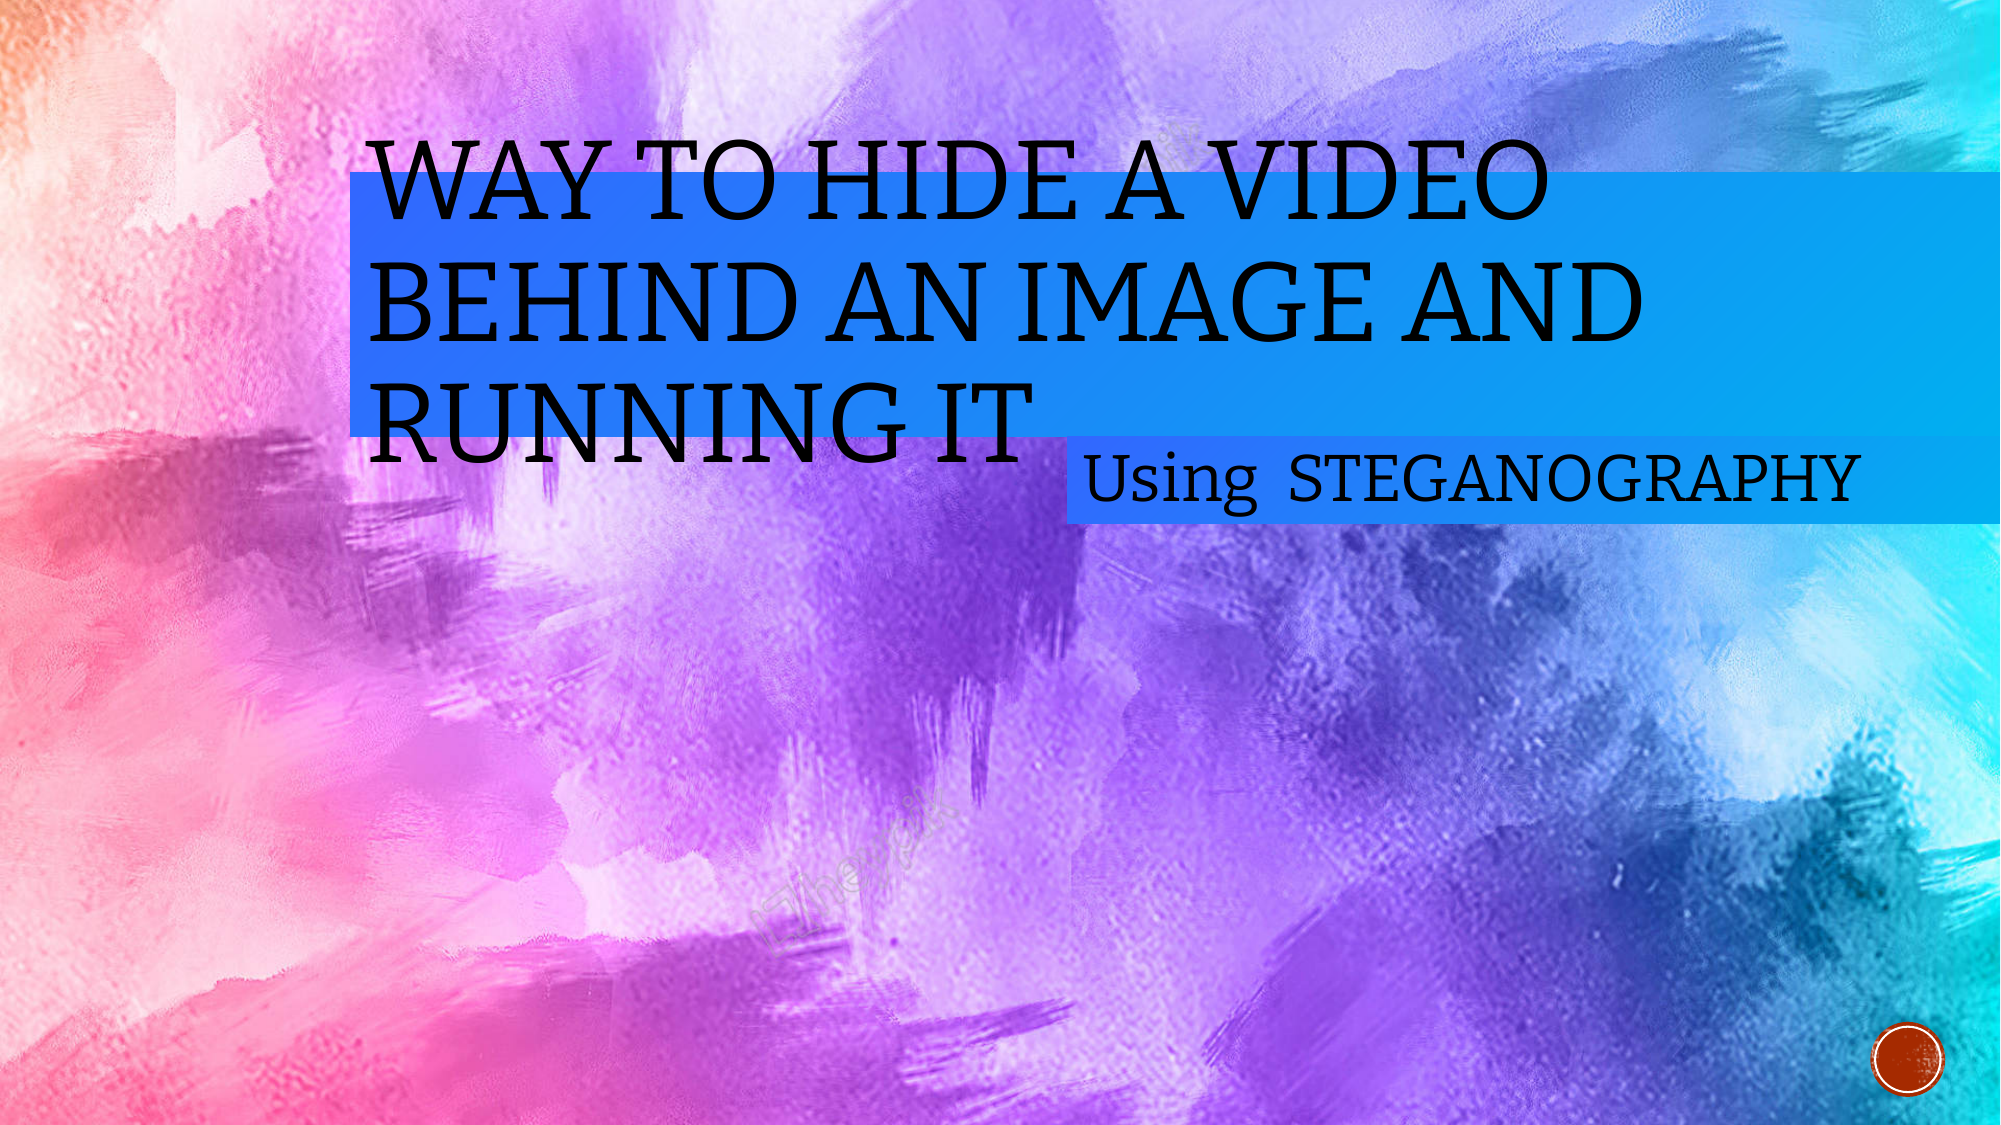

# Way to hide a video behind an image and running it
Using  STEGANOGRAPHY